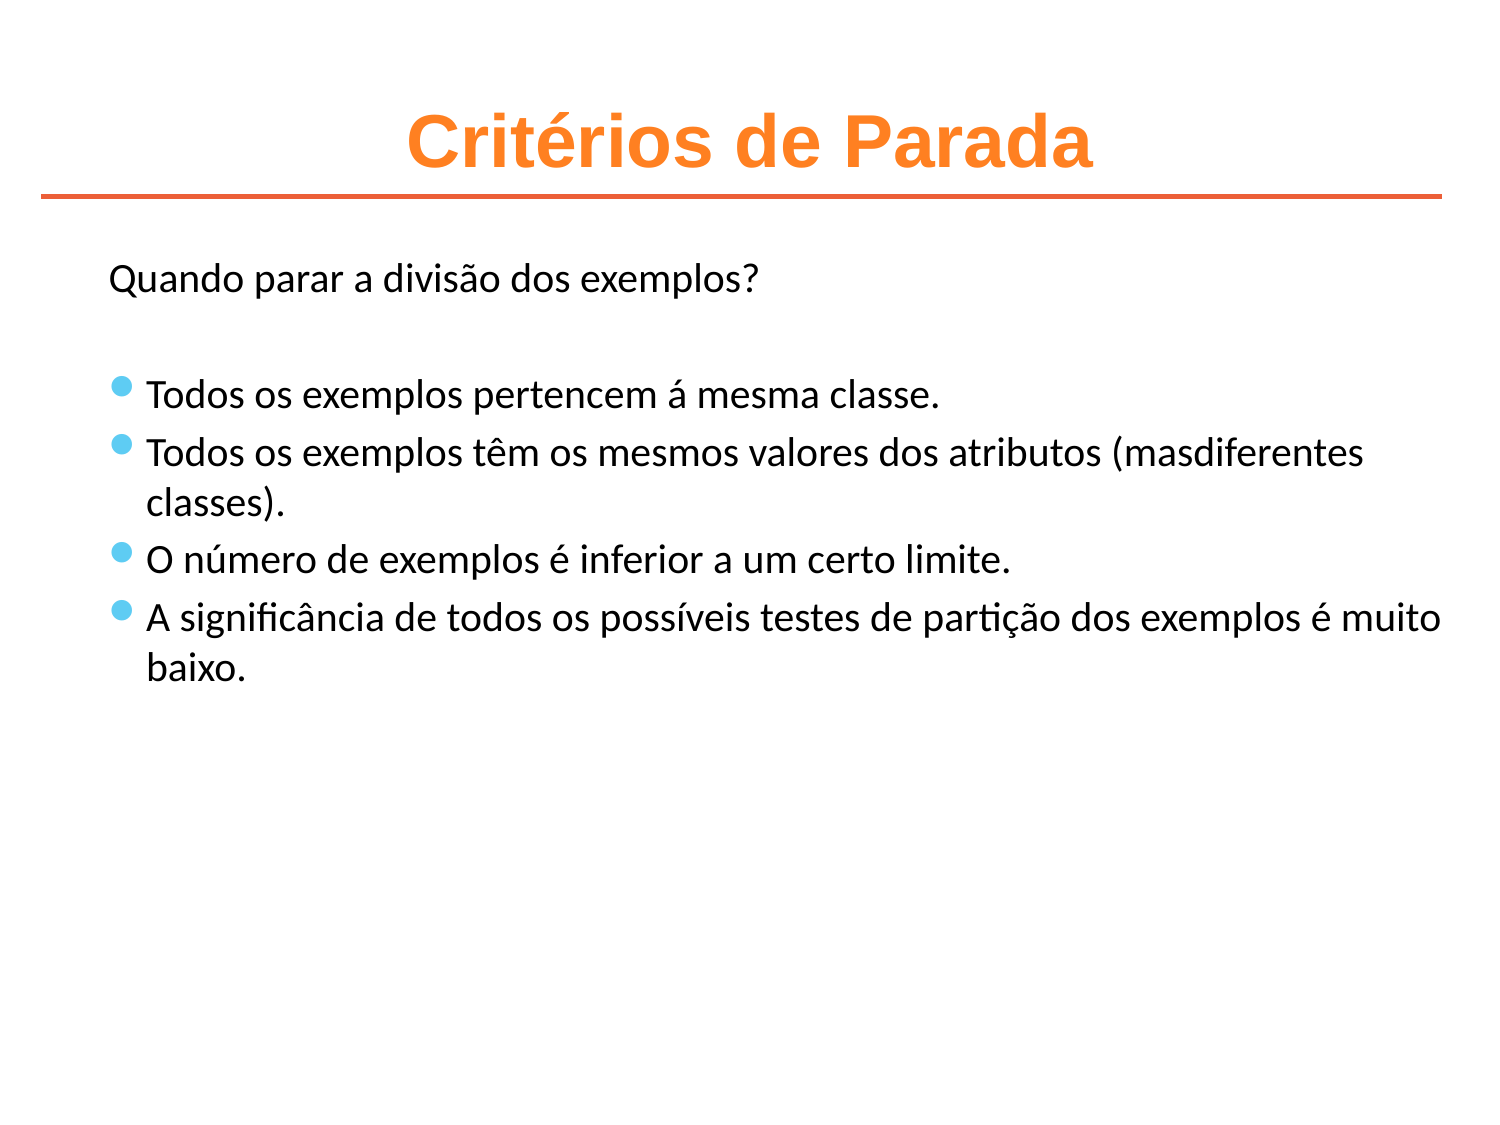

# Critérios de Parada
Quando parar a divisão dos exemplos?

Todos os exemplos pertencem á mesma classe.
Todos os exemplos têm os mesmos valores dos atributos (masdiferentes classes).
O número de exemplos é inferior a um certo limite.
A significância de todos os possíveis testes de partição dos exemplos é muito baixo.